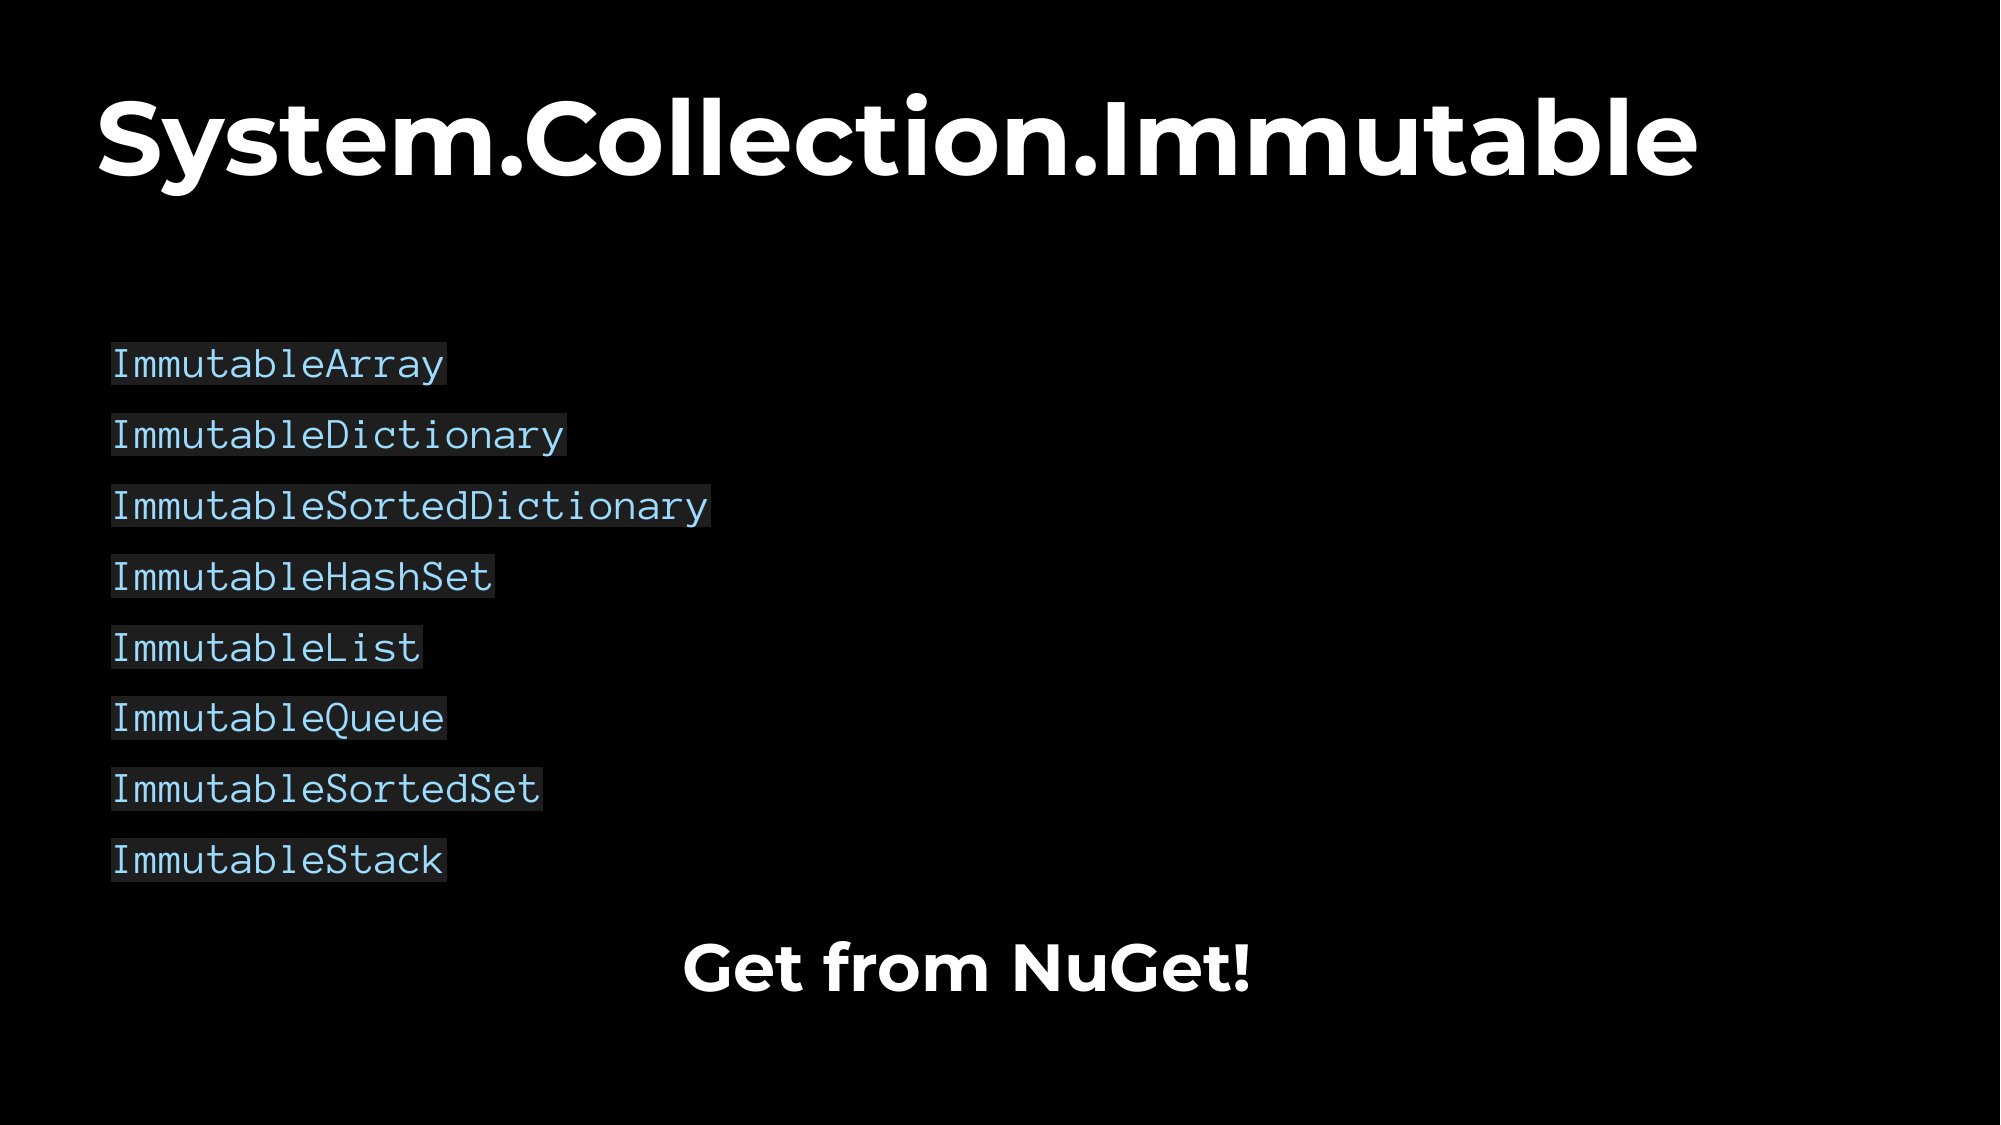

# System.Collection.Immutable
ImmutableArray
ImmutableDictionary
ImmutableSortedDictionary
ImmutableHashSet
ImmutableList
ImmutableQueue
ImmutableSortedSet
ImmutableStack
Get from NuGet!